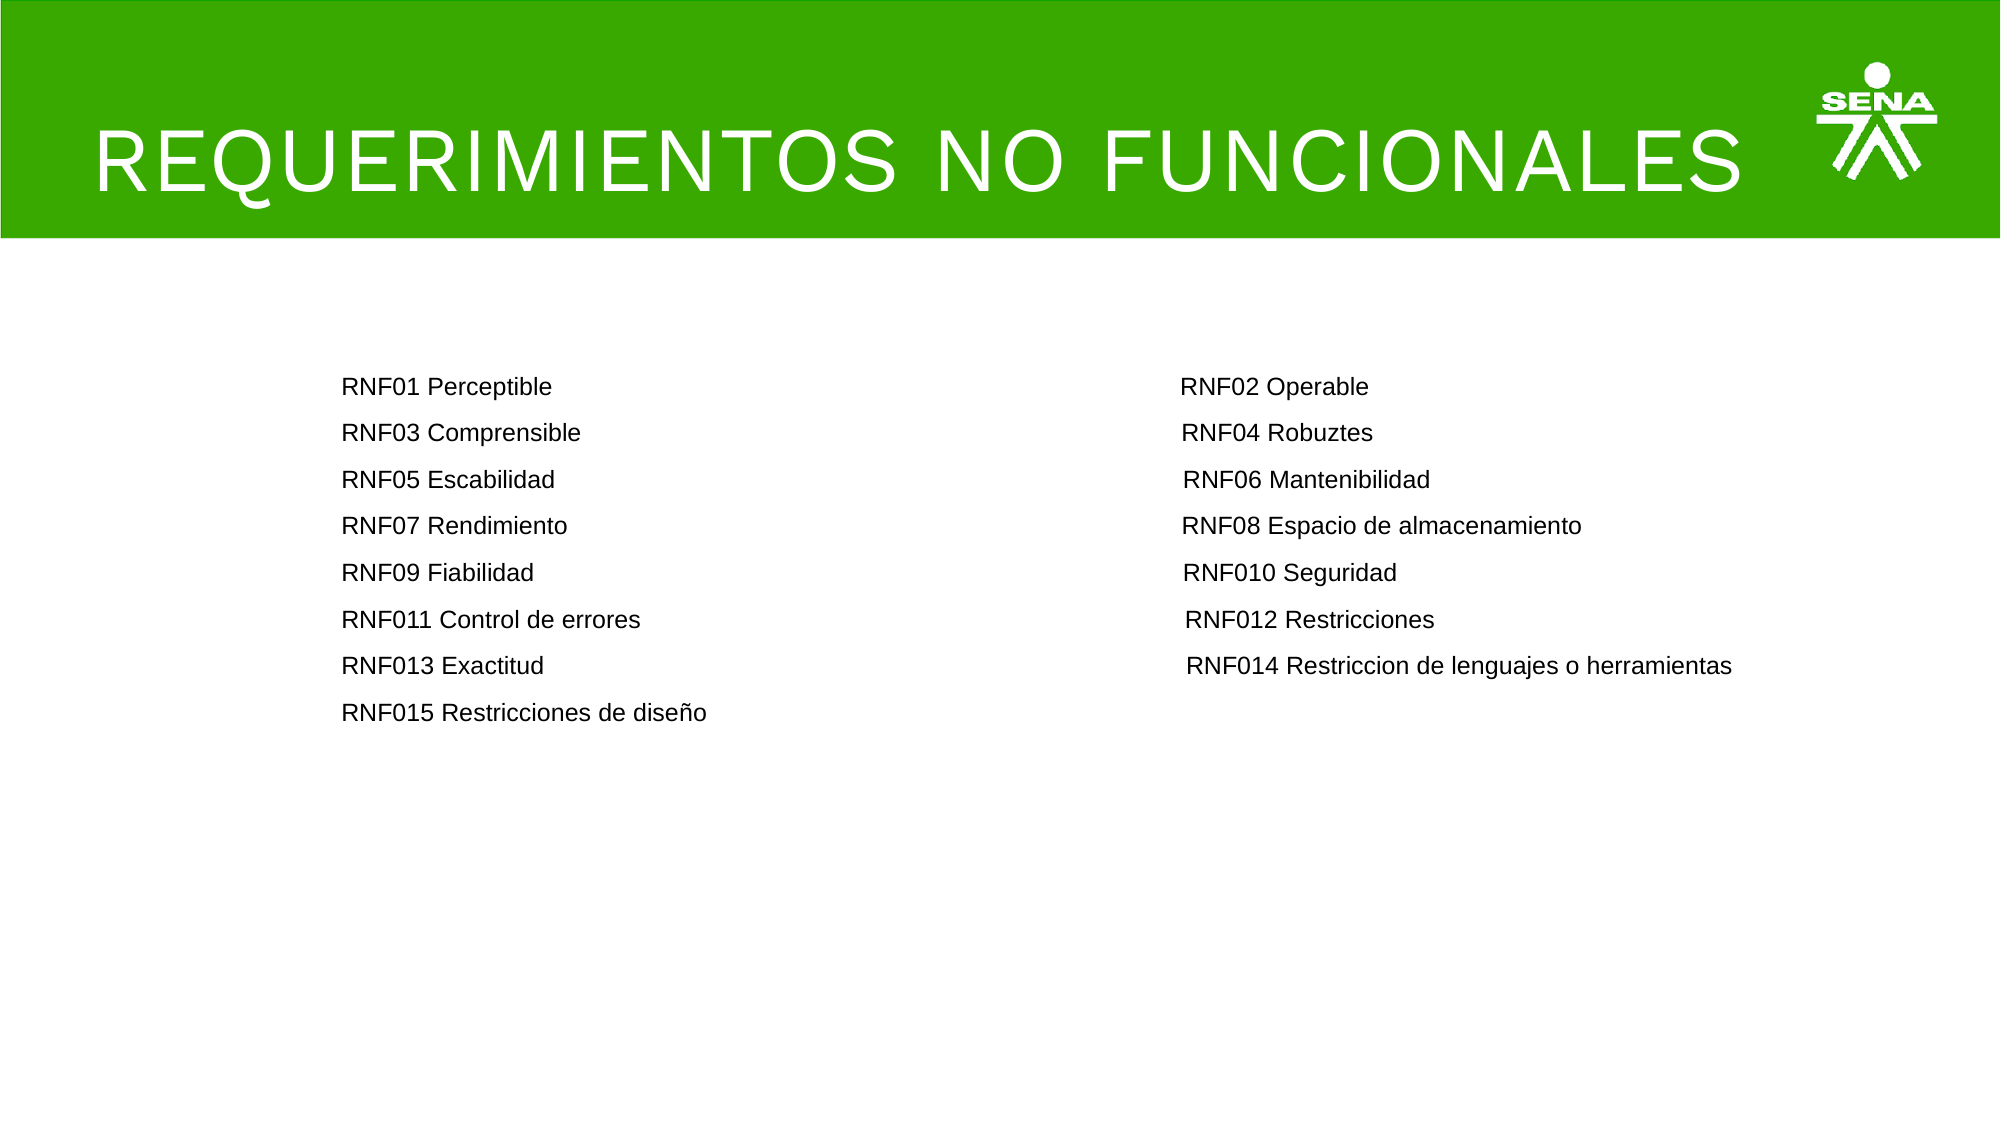

# REQUERIMIENTOS NO FUNCIONALES
RNF01 Perceptible                                                                                          RNF02 Operable
RNF03 Comprensible                                                                                      RNF04 Robuztes
RNF05 Escabilidad                                                                                          RNF06 Mantenibilidad
RNF07 Rendimiento                                                                                        RNF08 Espacio de almacenamiento
RNF09 Fiabilidad                                                                                             RNF010 Seguridad
RNF011 Control de errores                                                                              RNF012 Restricciones
RNF013 Exactitud                                                                                            RNF014 Restriccion de lenguajes o herramientas
RNF015 Restricciones de diseño